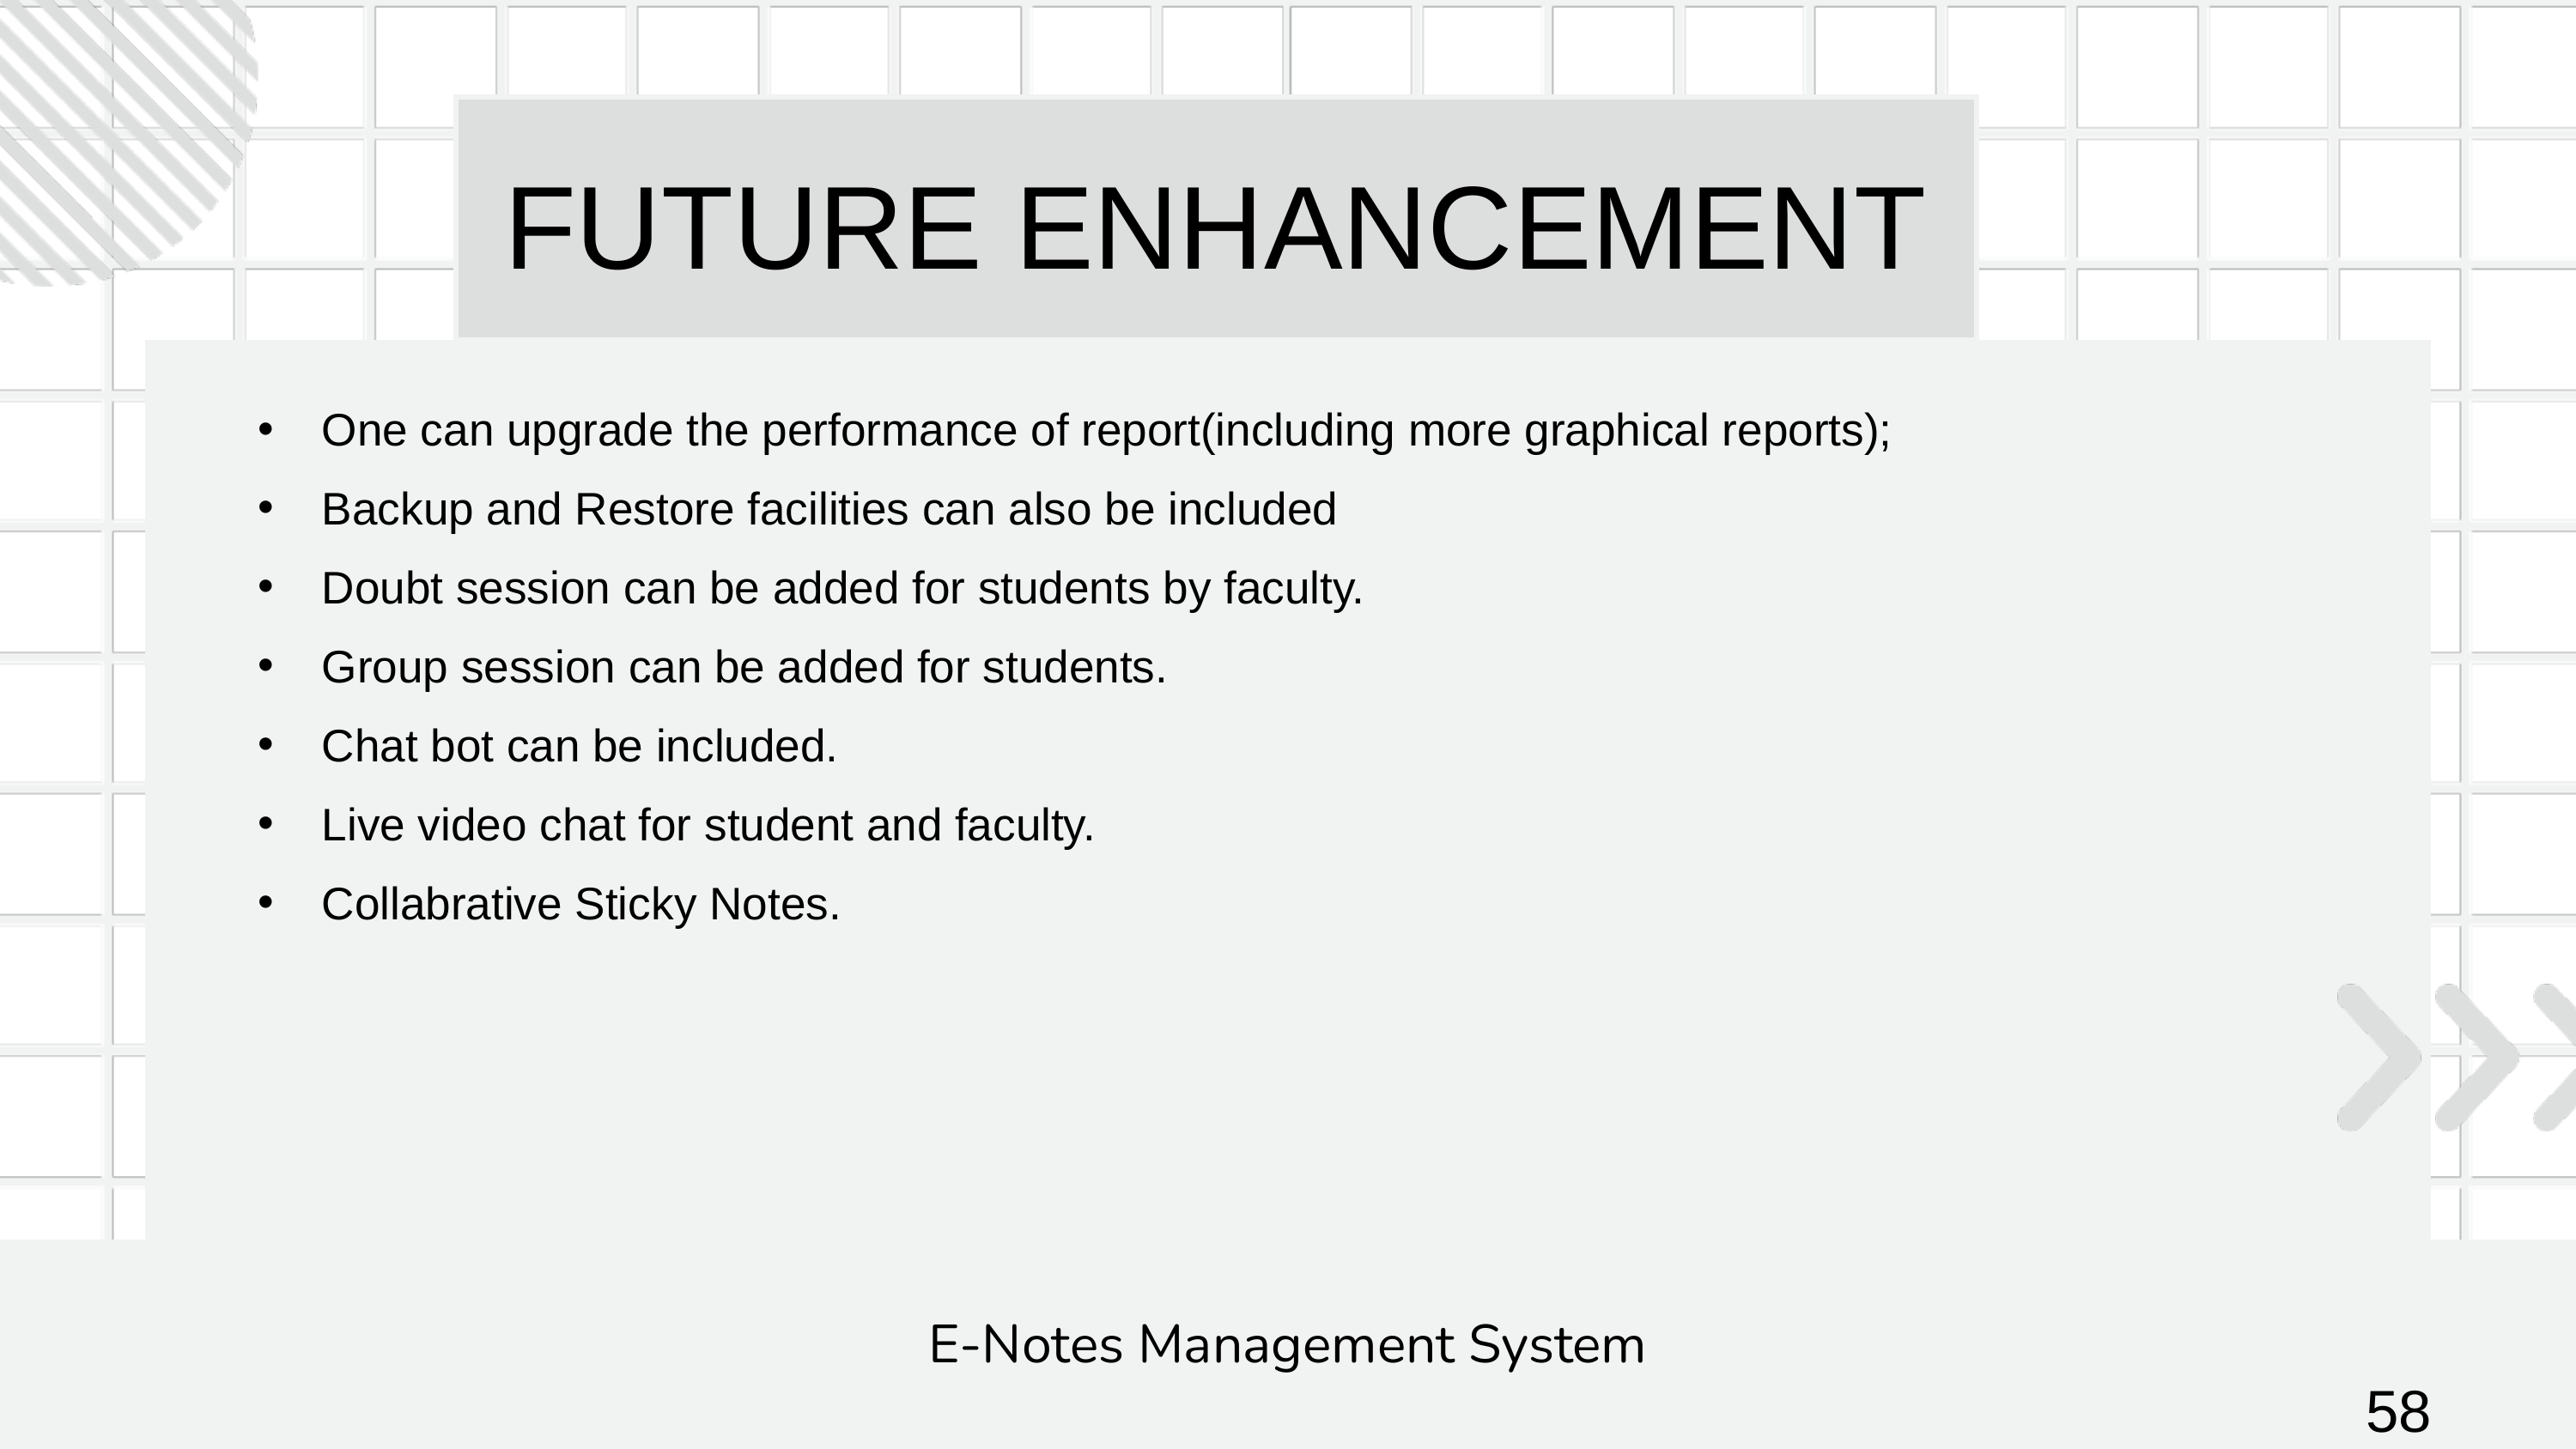

FUTURE ENHANCEMENT

  One can upgrade the performance of report(including more graphical reports);
  Backup and Restore facilities can also be included
  Doubt session can be added for students by faculty.
  Group session can be added for students.
  Chat bot can be included.
  Live video chat for student and faculty.
  Collabrative Sticky Notes.

E-Notes Management System
58